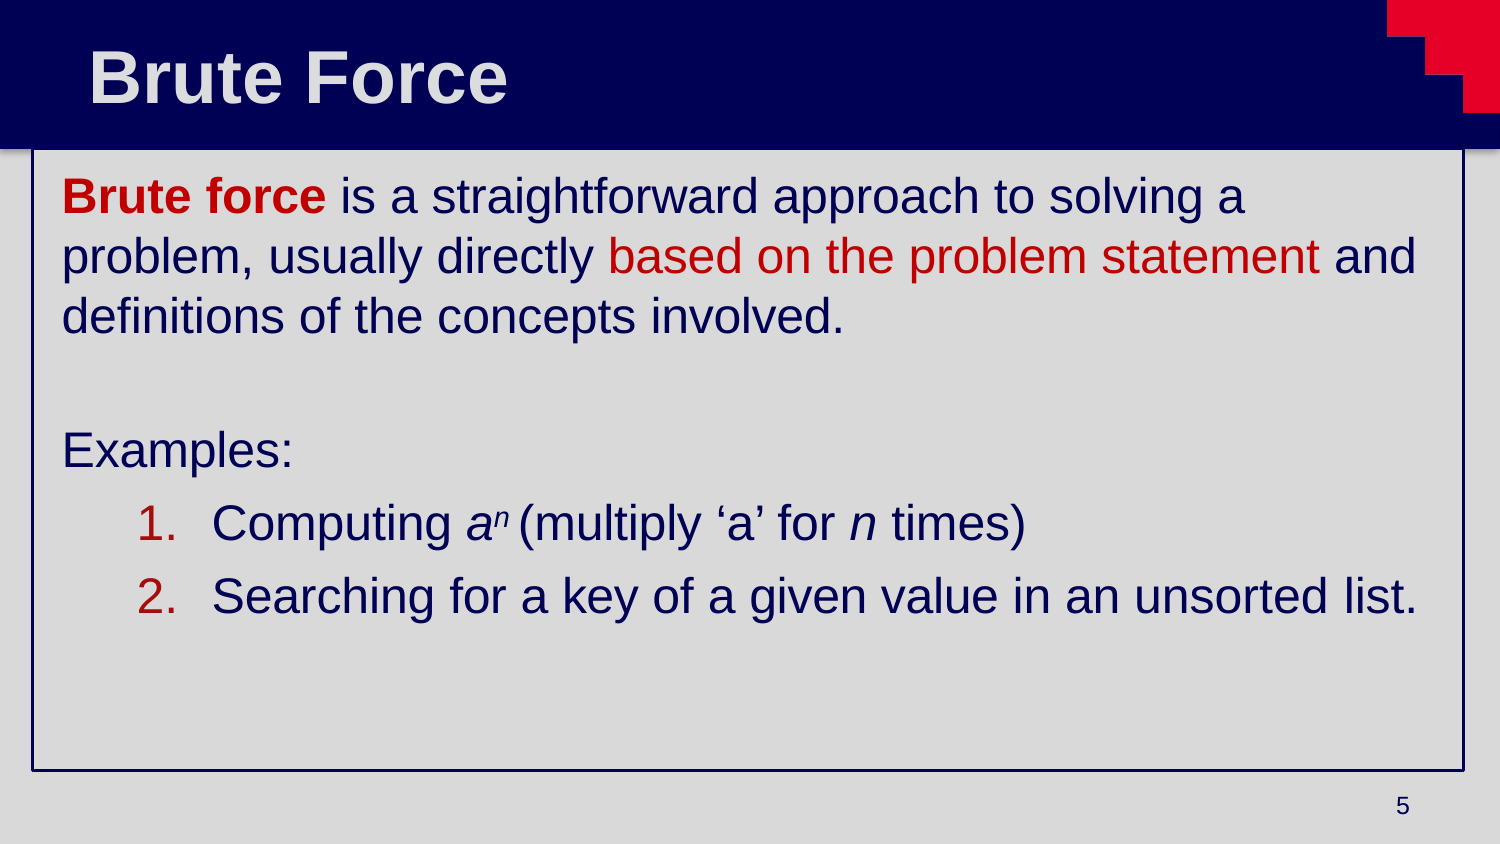

# Brute Force
Brute force is a straightforward approach to solving a problem, usually directly based on the problem statement and definitions of the concepts involved.

Examples:
Computing an (multiply ‘a’ for n times)
Searching for a key of a given value in an unsorted list.

5